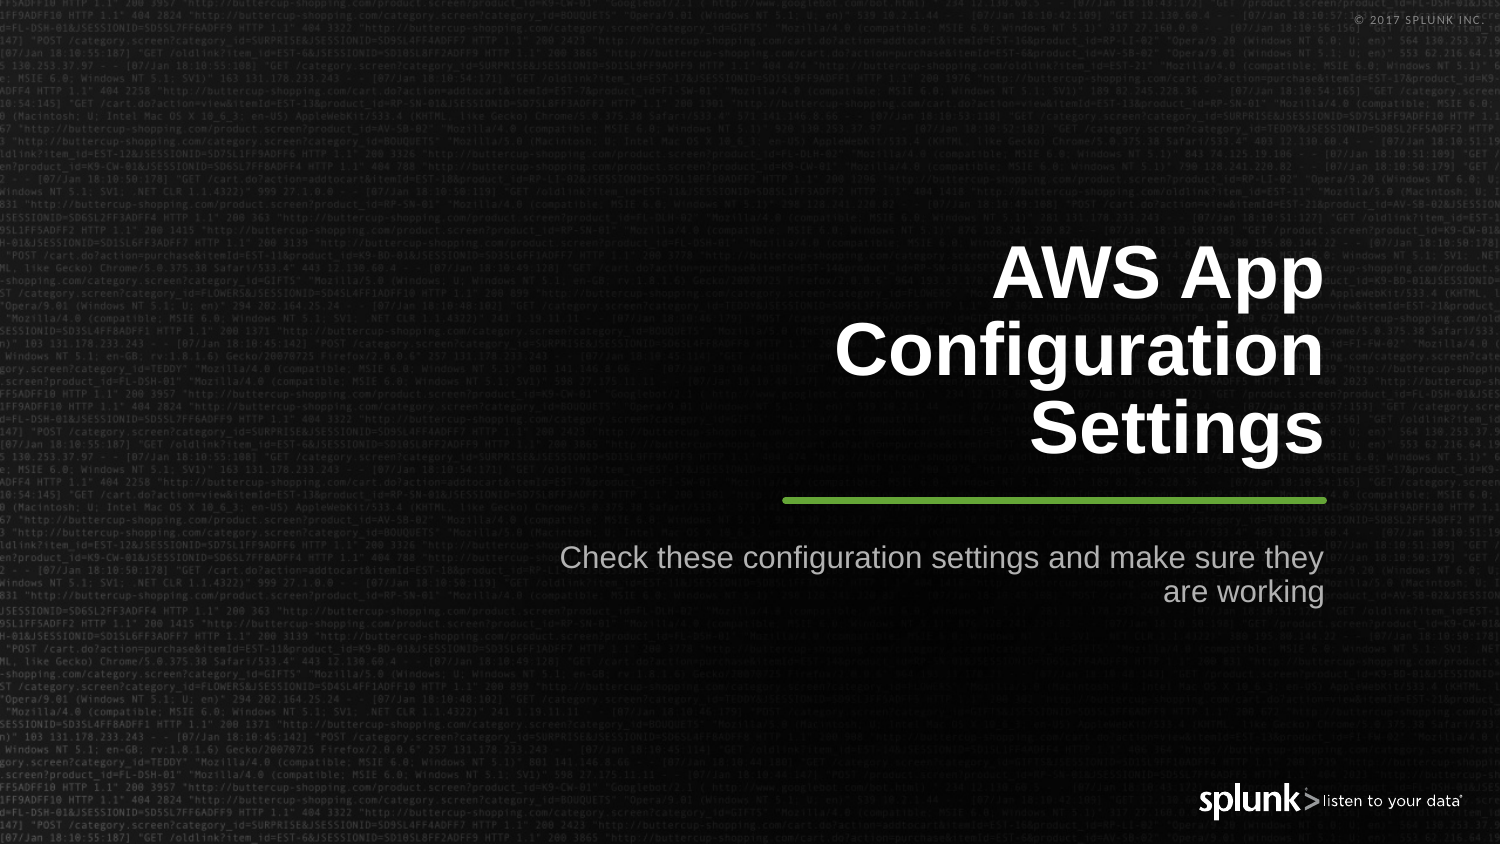

# AWS App Configuration Settings
Check these configuration settings and make sure they are working